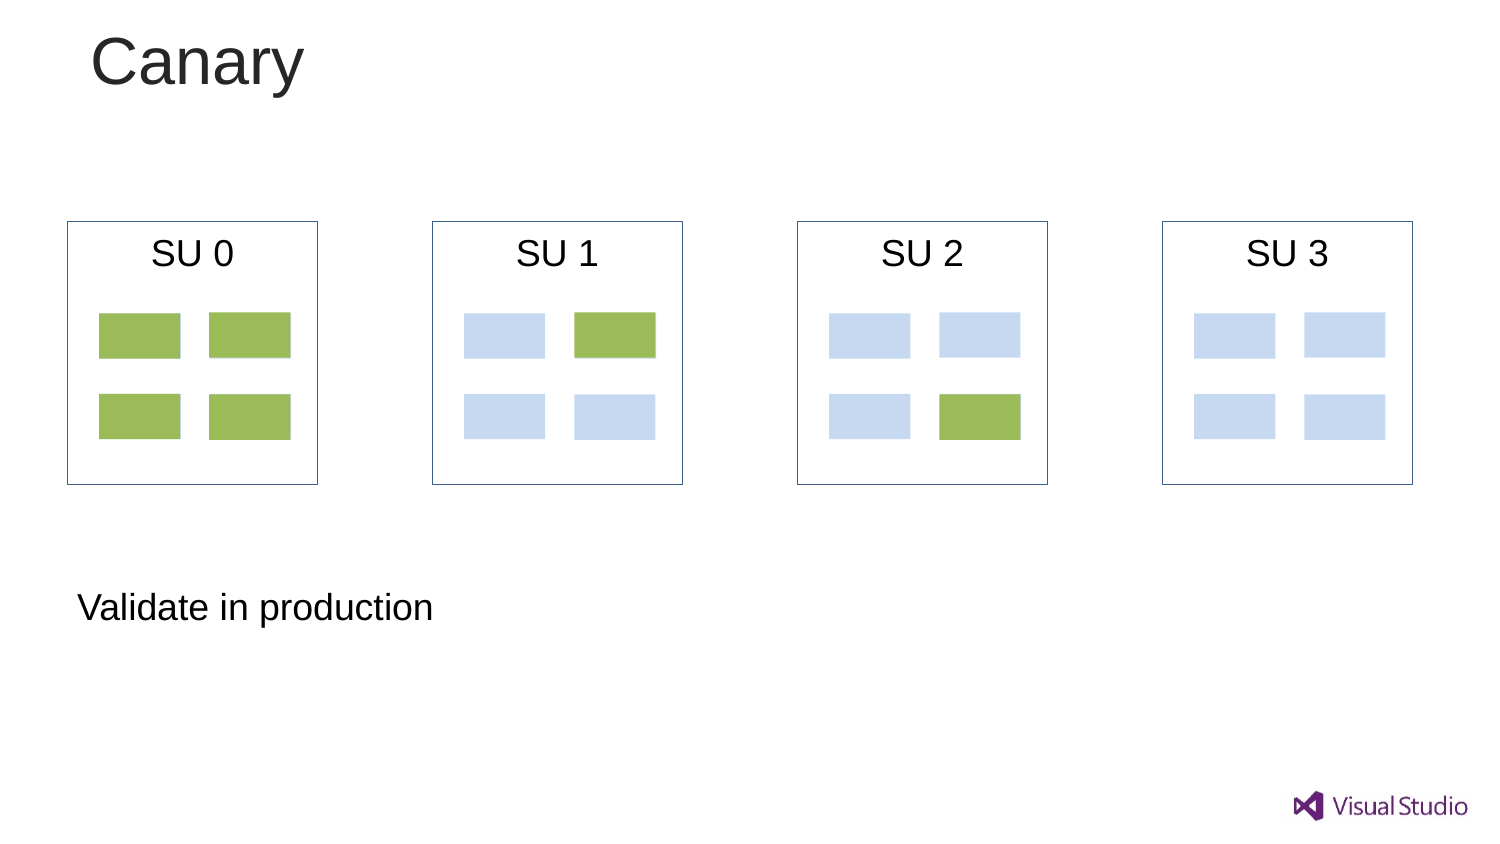

# Canary
SU 0
SU 1
SU 2
SU 3

Validate in production